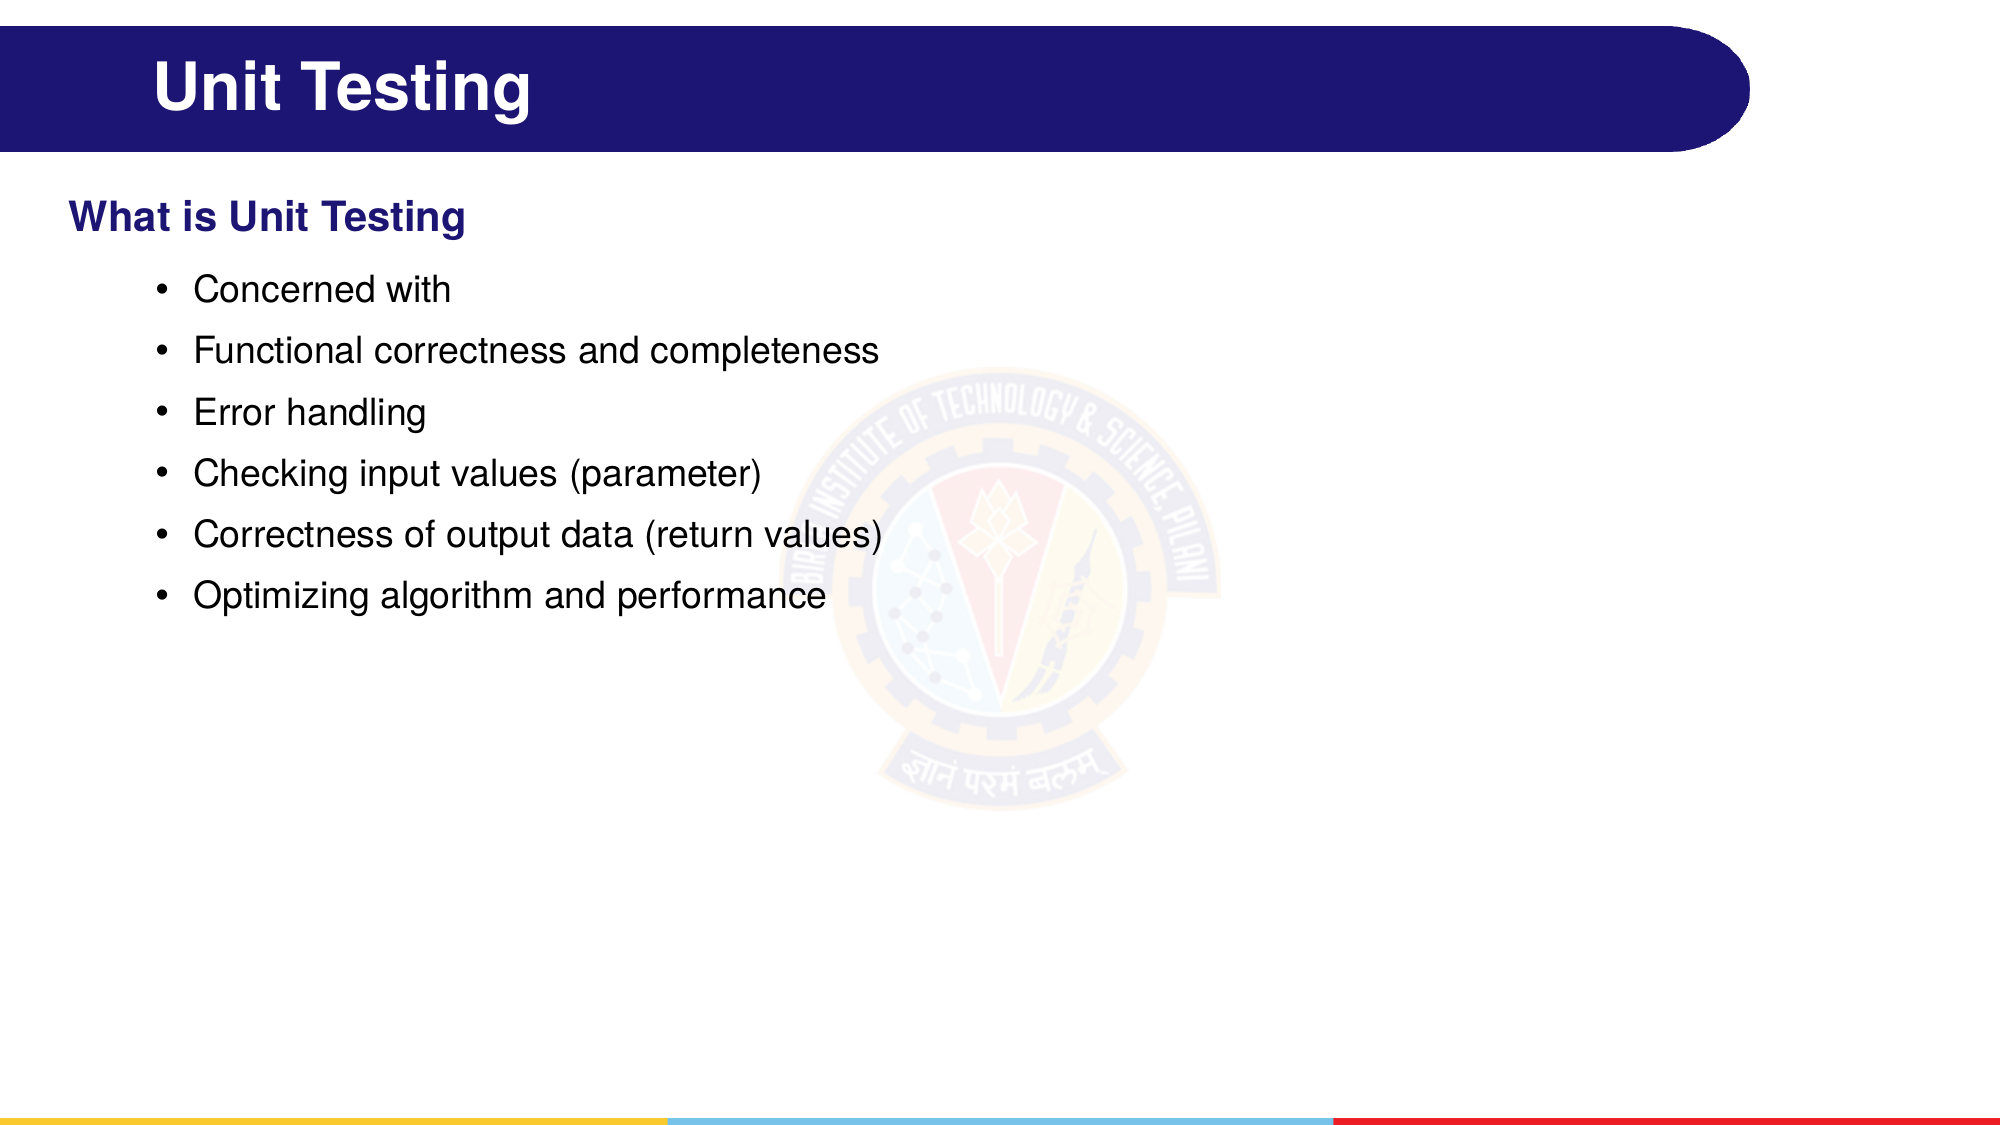

# Unit Testing
What is Unit Testing
Concerned with
Functional correctness and completeness
Error handling
Checking input values (parameter)
Correctness of output data (return values)
Optimizing algorithm and performance